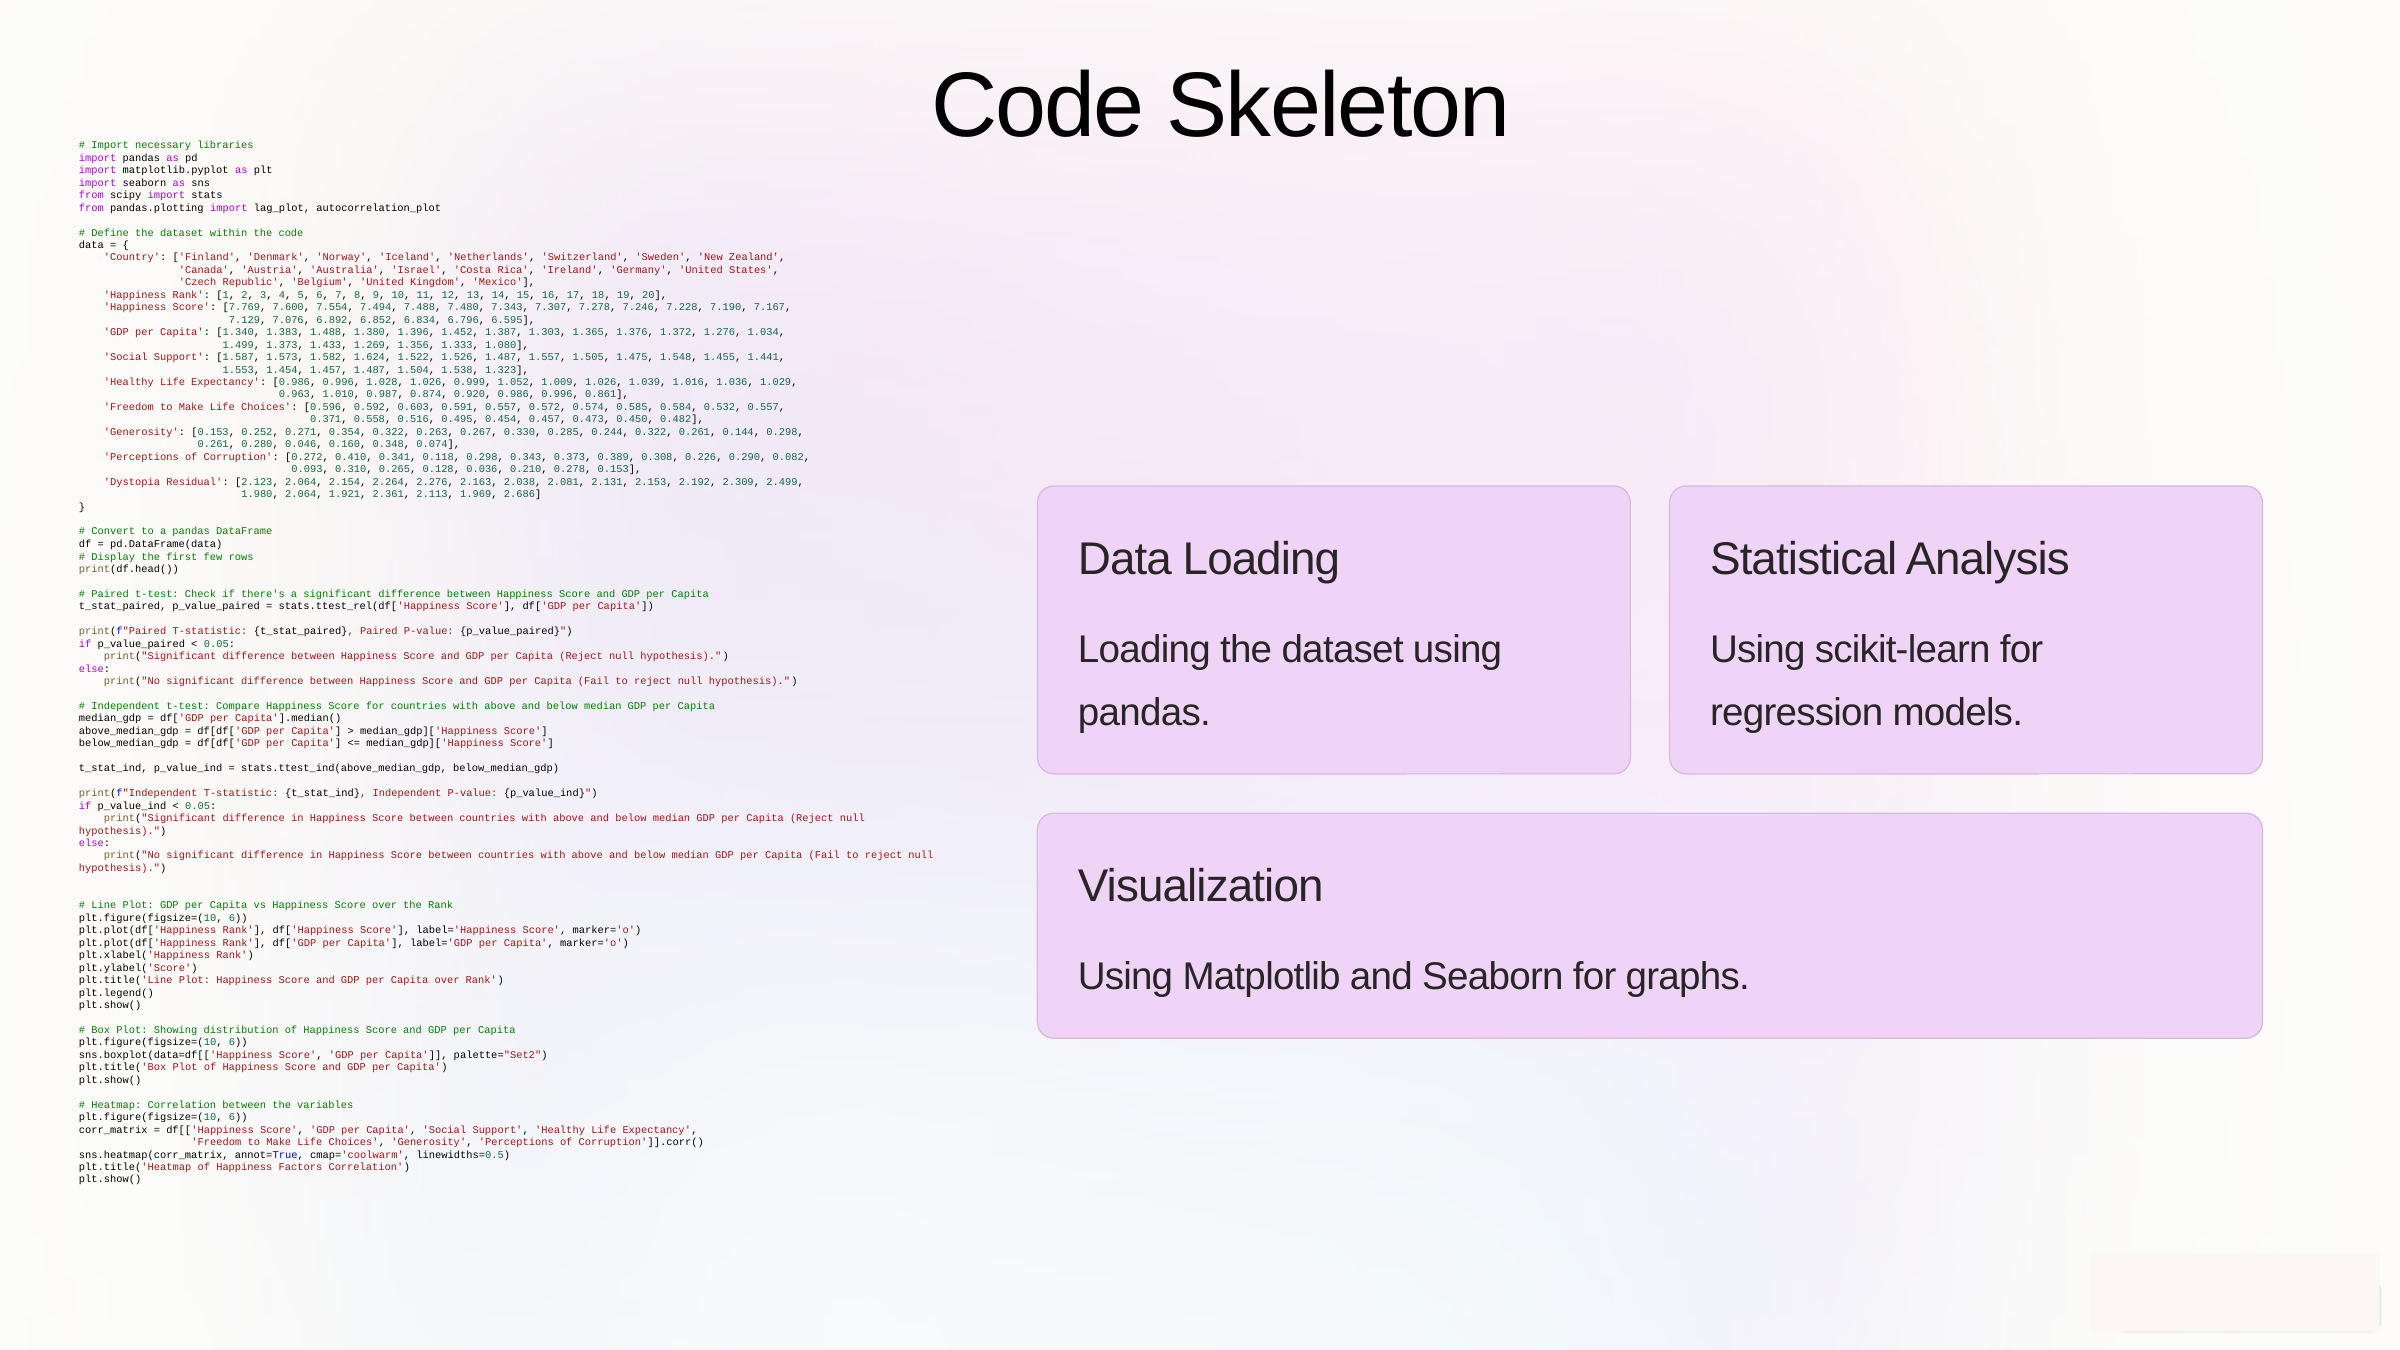

Code Skeleton
# Import necessary libraries
import pandas as pd
import matplotlib.pyplot as plt
import seaborn as sns
from scipy import stats
from pandas.plotting import lag_plot, autocorrelation_plot
# Define the dataset within the code
data = {
    'Country': ['Finland', 'Denmark', 'Norway', 'Iceland', 'Netherlands', 'Switzerland', 'Sweden', 'New Zealand',
                'Canada', 'Austria', 'Australia', 'Israel', 'Costa Rica', 'Ireland', 'Germany', 'United States',
                'Czech Republic', 'Belgium', 'United Kingdom', 'Mexico'],
    'Happiness Rank': [1, 2, 3, 4, 5, 6, 7, 8, 9, 10, 11, 12, 13, 14, 15, 16, 17, 18, 19, 20],
    'Happiness Score': [7.769, 7.600, 7.554, 7.494, 7.488, 7.480, 7.343, 7.307, 7.278, 7.246, 7.228, 7.190, 7.167,
                        7.129, 7.076, 6.892, 6.852, 6.834, 6.796, 6.595],
    'GDP per Capita': [1.340, 1.383, 1.488, 1.380, 1.396, 1.452, 1.387, 1.303, 1.365, 1.376, 1.372, 1.276, 1.034,
                       1.499, 1.373, 1.433, 1.269, 1.356, 1.333, 1.080],
    'Social Support': [1.587, 1.573, 1.582, 1.624, 1.522, 1.526, 1.487, 1.557, 1.505, 1.475, 1.548, 1.455, 1.441,
                       1.553, 1.454, 1.457, 1.487, 1.504, 1.538, 1.323],
    'Healthy Life Expectancy': [0.986, 0.996, 1.028, 1.026, 0.999, 1.052, 1.009, 1.026, 1.039, 1.016, 1.036, 1.029,
                                0.963, 1.010, 0.987, 0.874, 0.920, 0.986, 0.996, 0.861],
    'Freedom to Make Life Choices': [0.596, 0.592, 0.603, 0.591, 0.557, 0.572, 0.574, 0.585, 0.584, 0.532, 0.557,
                                     0.371, 0.558, 0.516, 0.495, 0.454, 0.457, 0.473, 0.450, 0.482],
    'Generosity': [0.153, 0.252, 0.271, 0.354, 0.322, 0.263, 0.267, 0.330, 0.285, 0.244, 0.322, 0.261, 0.144, 0.298,
                   0.261, 0.280, 0.046, 0.160, 0.348, 0.074],
    'Perceptions of Corruption': [0.272, 0.410, 0.341, 0.118, 0.298, 0.343, 0.373, 0.389, 0.308, 0.226, 0.290, 0.082,
                                  0.093, 0.310, 0.265, 0.128, 0.036, 0.210, 0.278, 0.153],
    'Dystopia Residual': [2.123, 2.064, 2.154, 2.264, 2.276, 2.163, 2.038, 2.081, 2.131, 2.153, 2.192, 2.309, 2.499,
                          1.980, 2.064, 1.921, 2.361, 2.113, 1.969, 2.686]
}
# Convert to a pandas DataFrame
df = pd.DataFrame(data)
# Display the first few rows
print(df.head())
# Paired t-test: Check if there's a significant difference between Happiness Score and GDP per Capita
t_stat_paired, p_value_paired = stats.ttest_rel(df['Happiness Score'], df['GDP per Capita'])
print(f"Paired T-statistic: {t_stat_paired}, Paired P-value: {p_value_paired}")
if p_value_paired < 0.05:
    print("Significant difference between Happiness Score and GDP per Capita (Reject null hypothesis).")
else:
    print("No significant difference between Happiness Score and GDP per Capita (Fail to reject null hypothesis).")
# Independent t-test: Compare Happiness Score for countries with above and below median GDP per Capita
median_gdp = df['GDP per Capita'].median()
above_median_gdp = df[df['GDP per Capita'] > median_gdp]['Happiness Score']
below_median_gdp = df[df['GDP per Capita'] <= median_gdp]['Happiness Score']
t_stat_ind, p_value_ind = stats.ttest_ind(above_median_gdp, below_median_gdp)
print(f"Independent T-statistic: {t_stat_ind}, Independent P-value: {p_value_ind}")
if p_value_ind < 0.05:
    print("Significant difference in Happiness Score between countries with above and below median GDP per Capita (Reject null hypothesis).")
else:
    print("No significant difference in Happiness Score between countries with above and below median GDP per Capita (Fail to reject null hypothesis).")
# Line Plot: GDP per Capita vs Happiness Score over the Rank
plt.figure(figsize=(10, 6))
plt.plot(df['Happiness Rank'], df['Happiness Score'], label='Happiness Score', marker='o')
plt.plot(df['Happiness Rank'], df['GDP per Capita'], label='GDP per Capita', marker='o')
plt.xlabel('Happiness Rank')
plt.ylabel('Score')
plt.title('Line Plot: Happiness Score and GDP per Capita over Rank')
plt.legend()
plt.show()
# Box Plot: Showing distribution of Happiness Score and GDP per Capita
plt.figure(figsize=(10, 6))
sns.boxplot(data=df[['Happiness Score', 'GDP per Capita']], palette="Set2")
plt.title('Box Plot of Happiness Score and GDP per Capita')
plt.show()
# Heatmap: Correlation between the variables
plt.figure(figsize=(10, 6))
corr_matrix = df[['Happiness Score', 'GDP per Capita', 'Social Support', 'Healthy Life Expectancy',
                  'Freedom to Make Life Choices', 'Generosity', 'Perceptions of Corruption']].corr()
sns.heatmap(corr_matrix, annot=True, cmap='coolwarm', linewidths=0.5)
plt.title('Heatmap of Happiness Factors Correlation')
plt.show()

Data Loading
Statistical Analysis
Loading the dataset using pandas.
Using scikit-learn for regression models.

Visualization
Using Matplotlib and Seaborn for graphs.